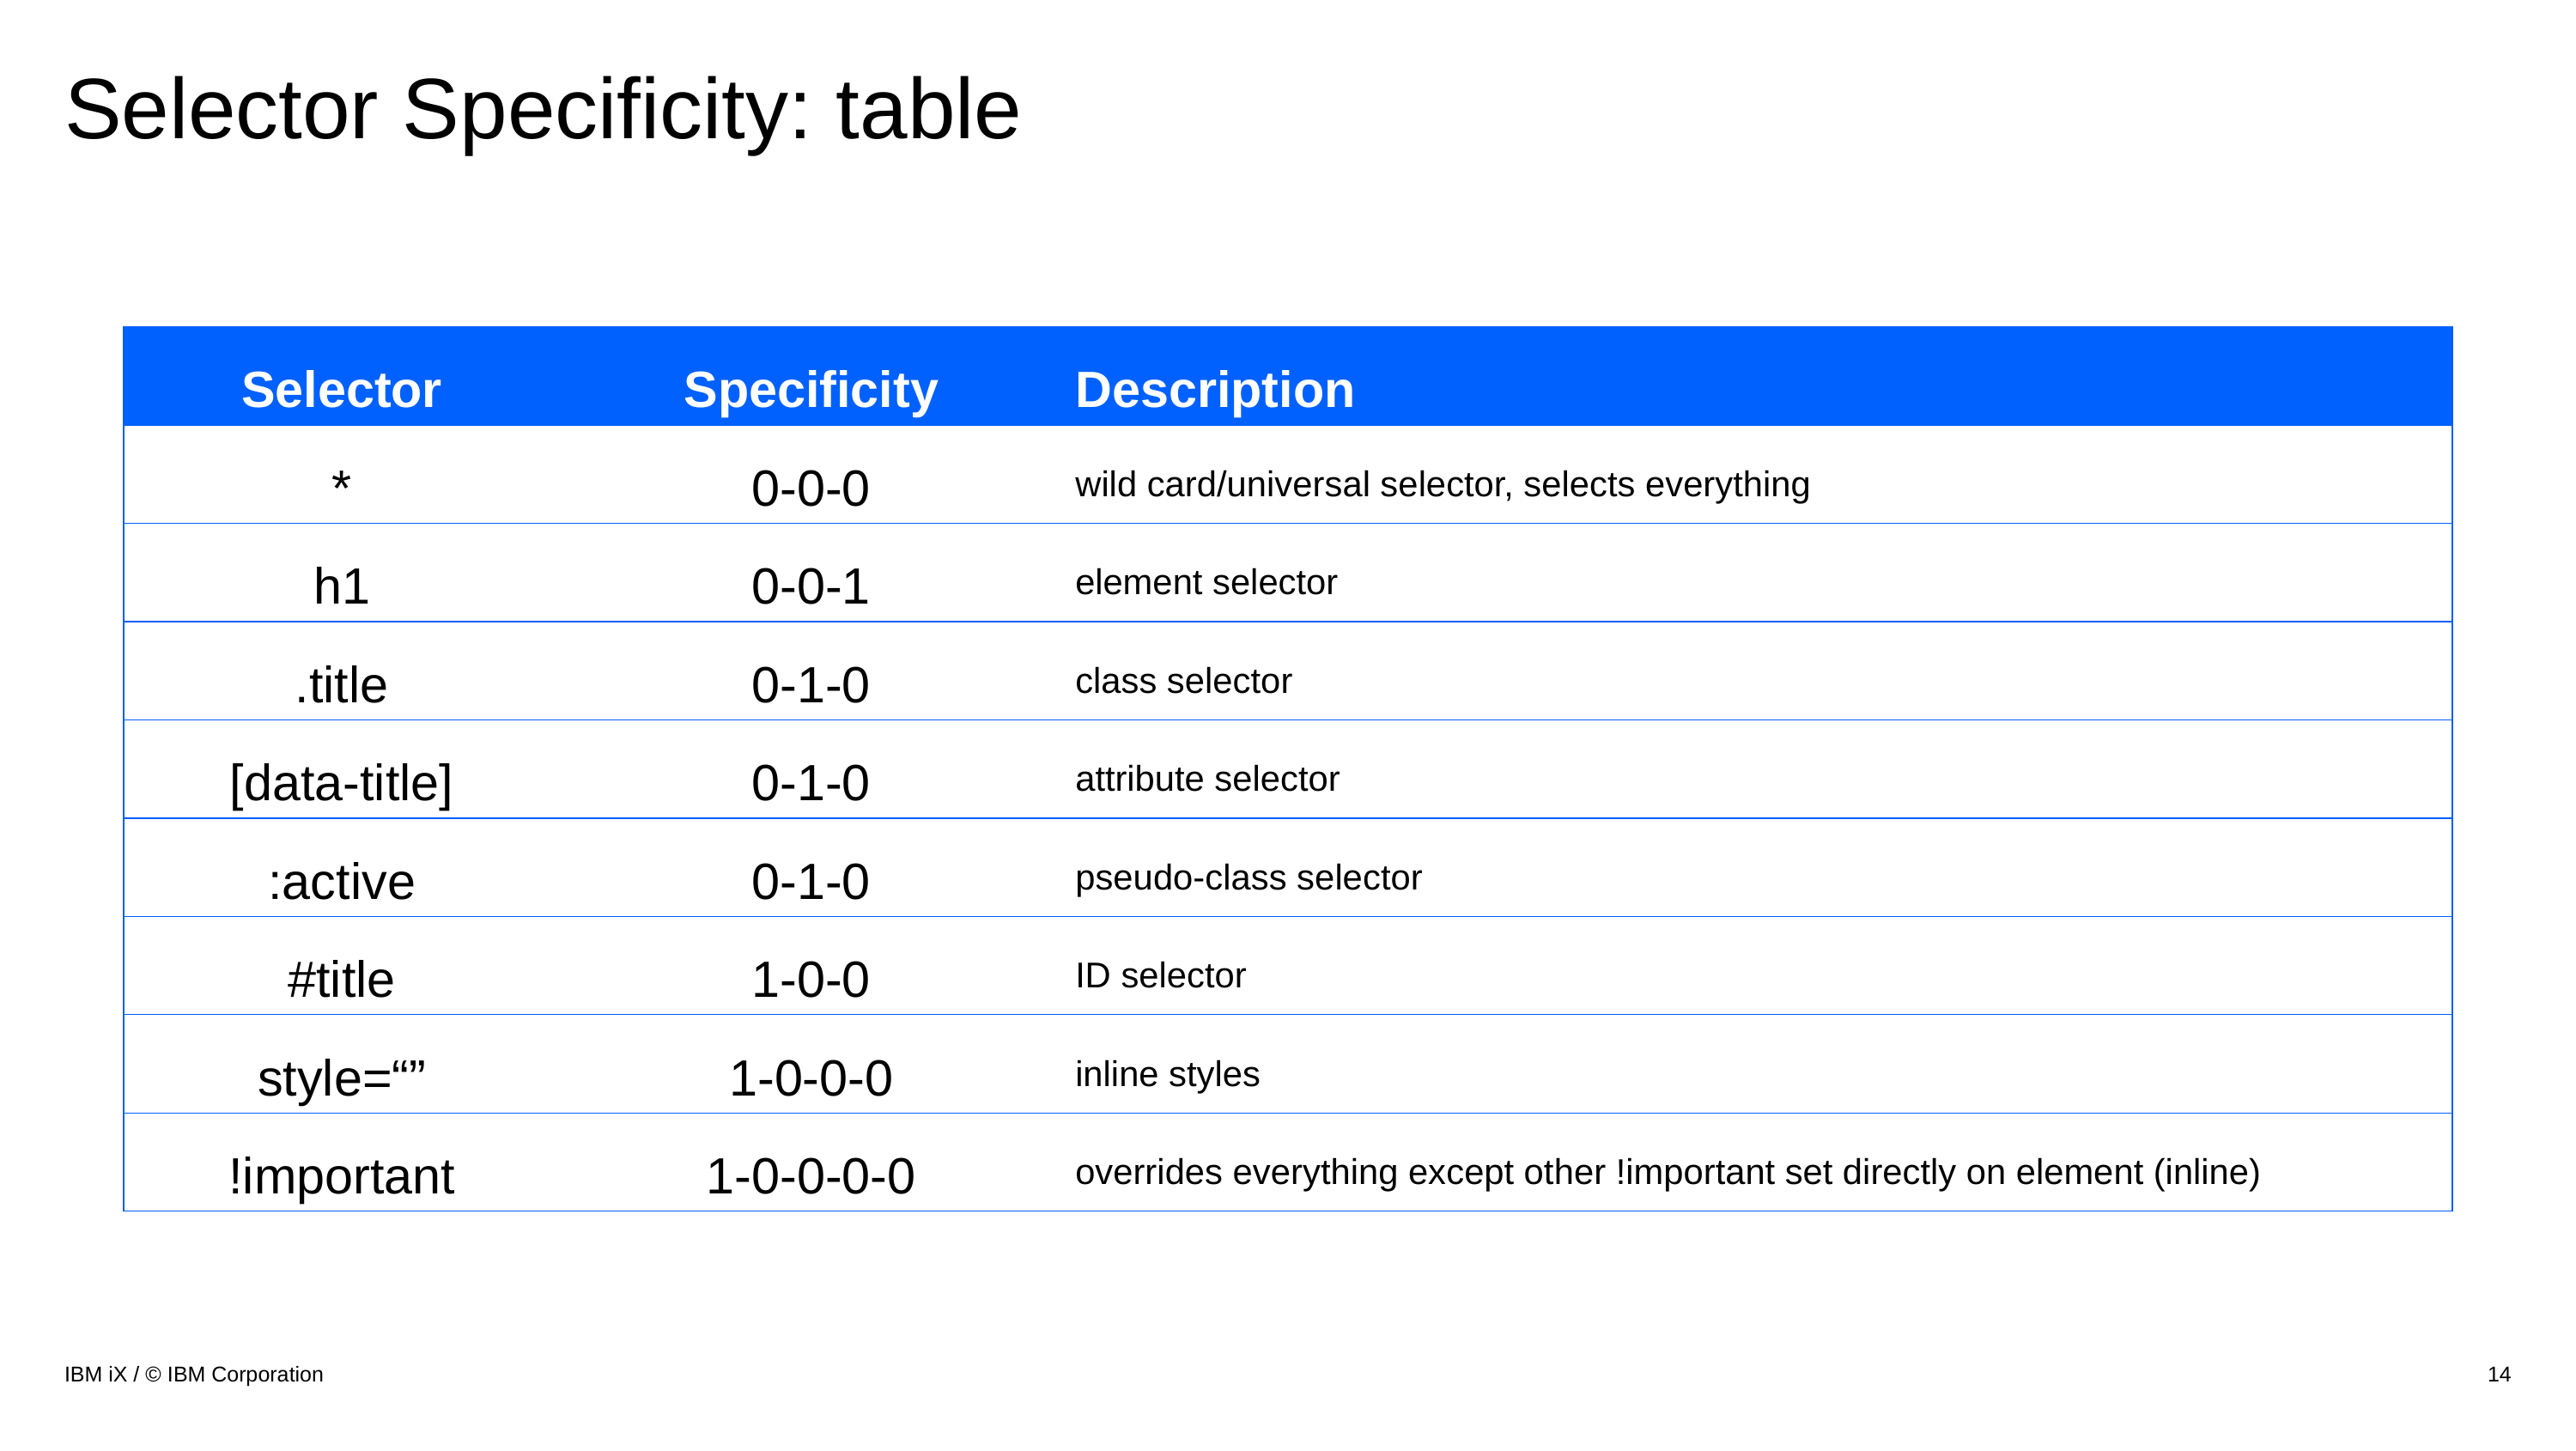

# Selector Specificity: table
| Selector | Specificity | Description |
| --- | --- | --- |
| \* | 0-0-0 | wild card/universal selector, selects everything |
| h1 | 0-0-1 | element selector |
| .title | 0-1-0 | class selector |
| [data-title] | 0-1-0 | attribute selector |
| :active | 0-1-0 | pseudo-class selector |
| #title | 1-0-0 | ID selector |
| style=“” | 1-0-0-0 | inline styles |
| !important | 1-0-0-0-0 | overrides everything except other !important set directly on element (inline) |
IBM iX / © IBM Corporation
14